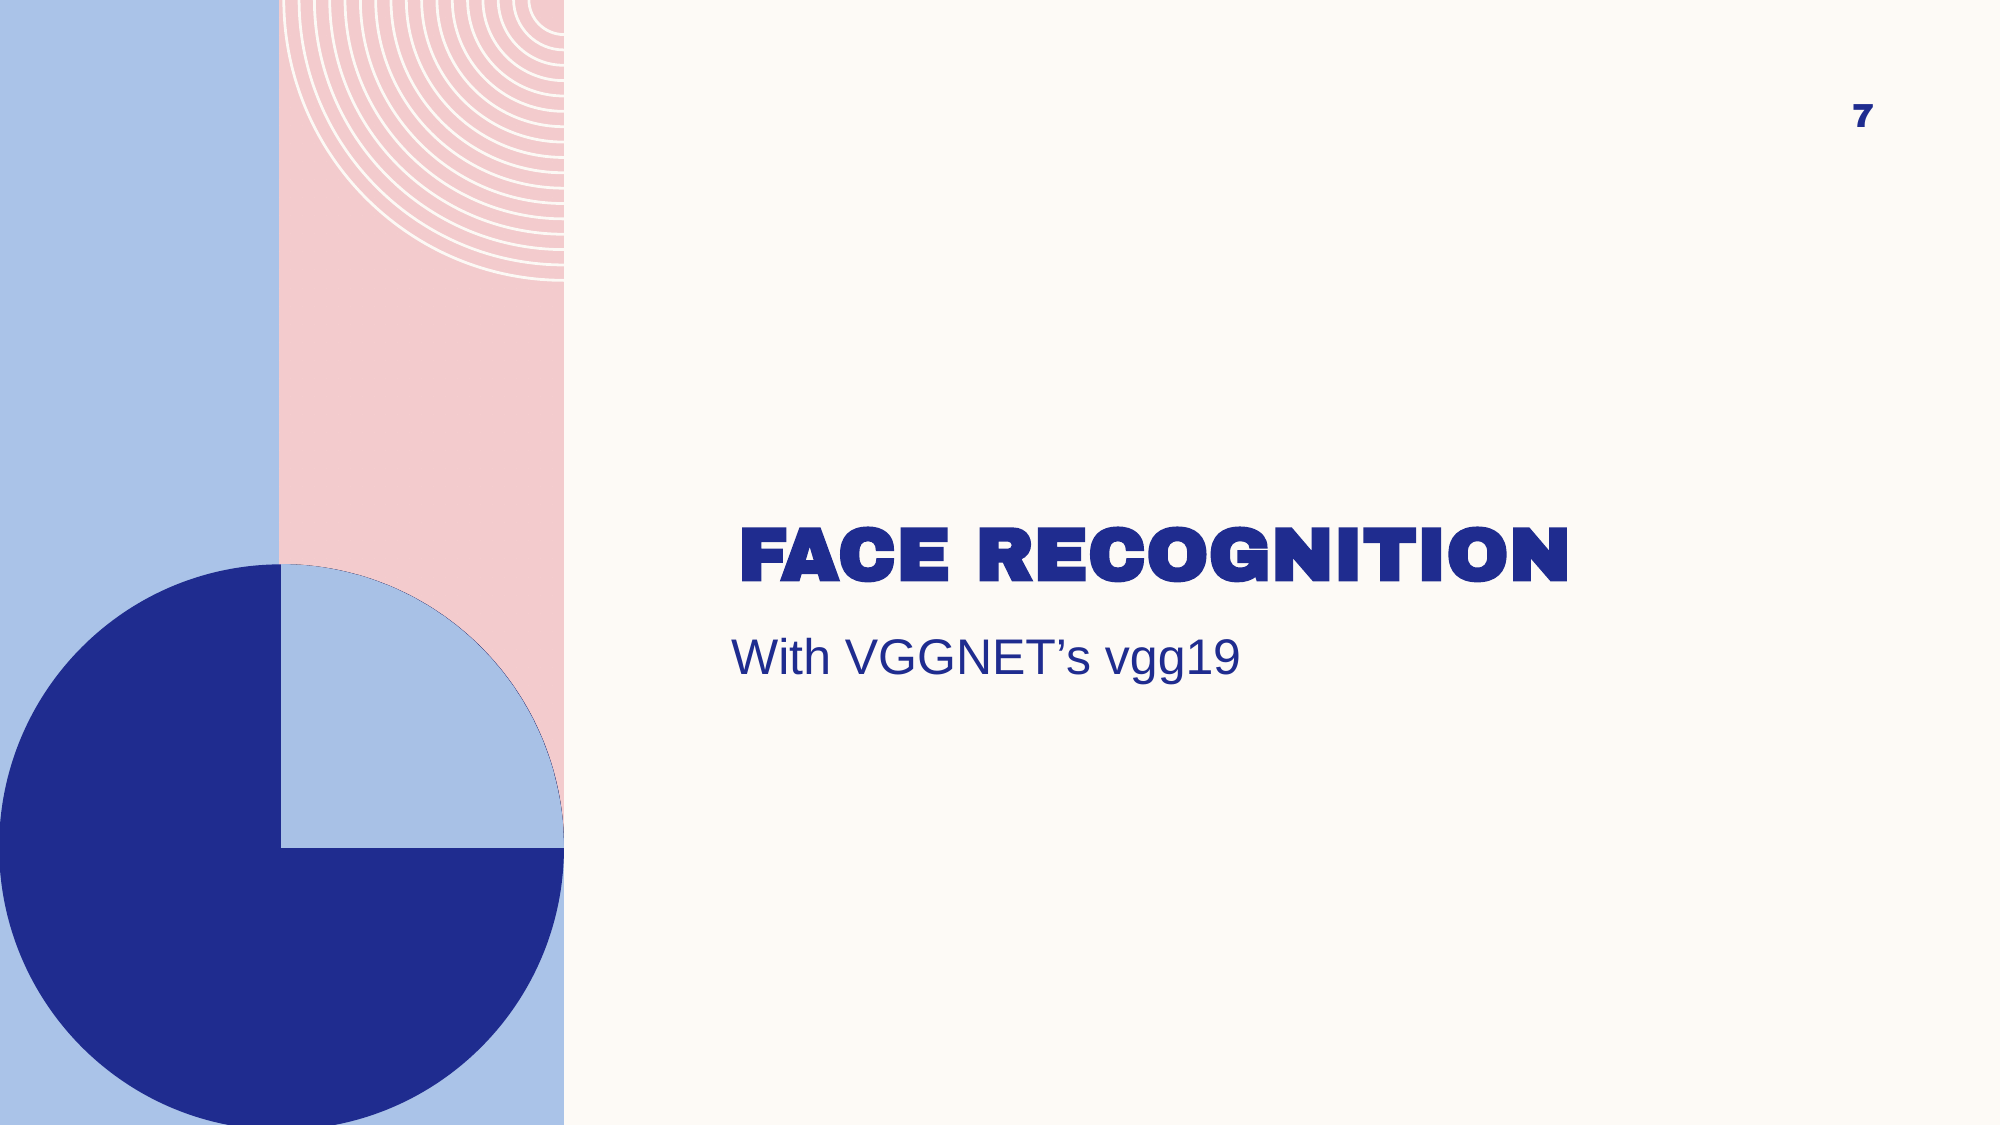

7
# Face recognition
With VGGNET’s vgg19